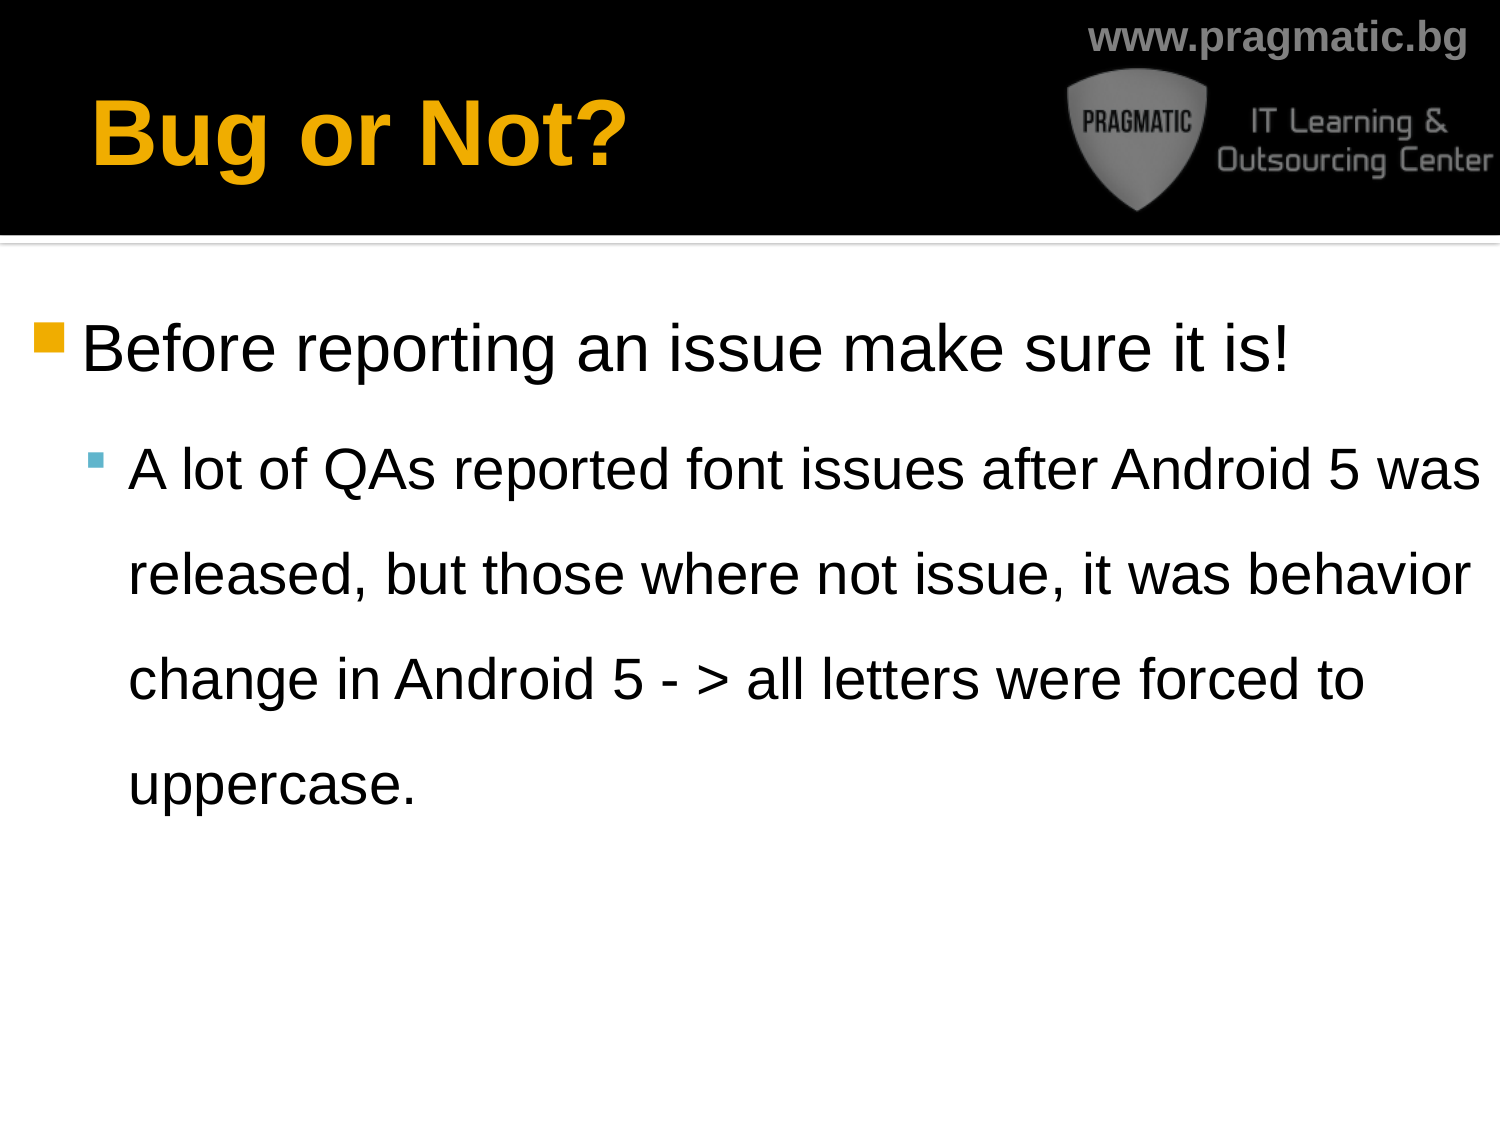

# Bug or Not?
Before reporting an issue make sure it is!
A lot of QAs reported font issues after Android 5 was released, but those where not issue, it was behavior change in Android 5 - > all letters were forced to uppercase.